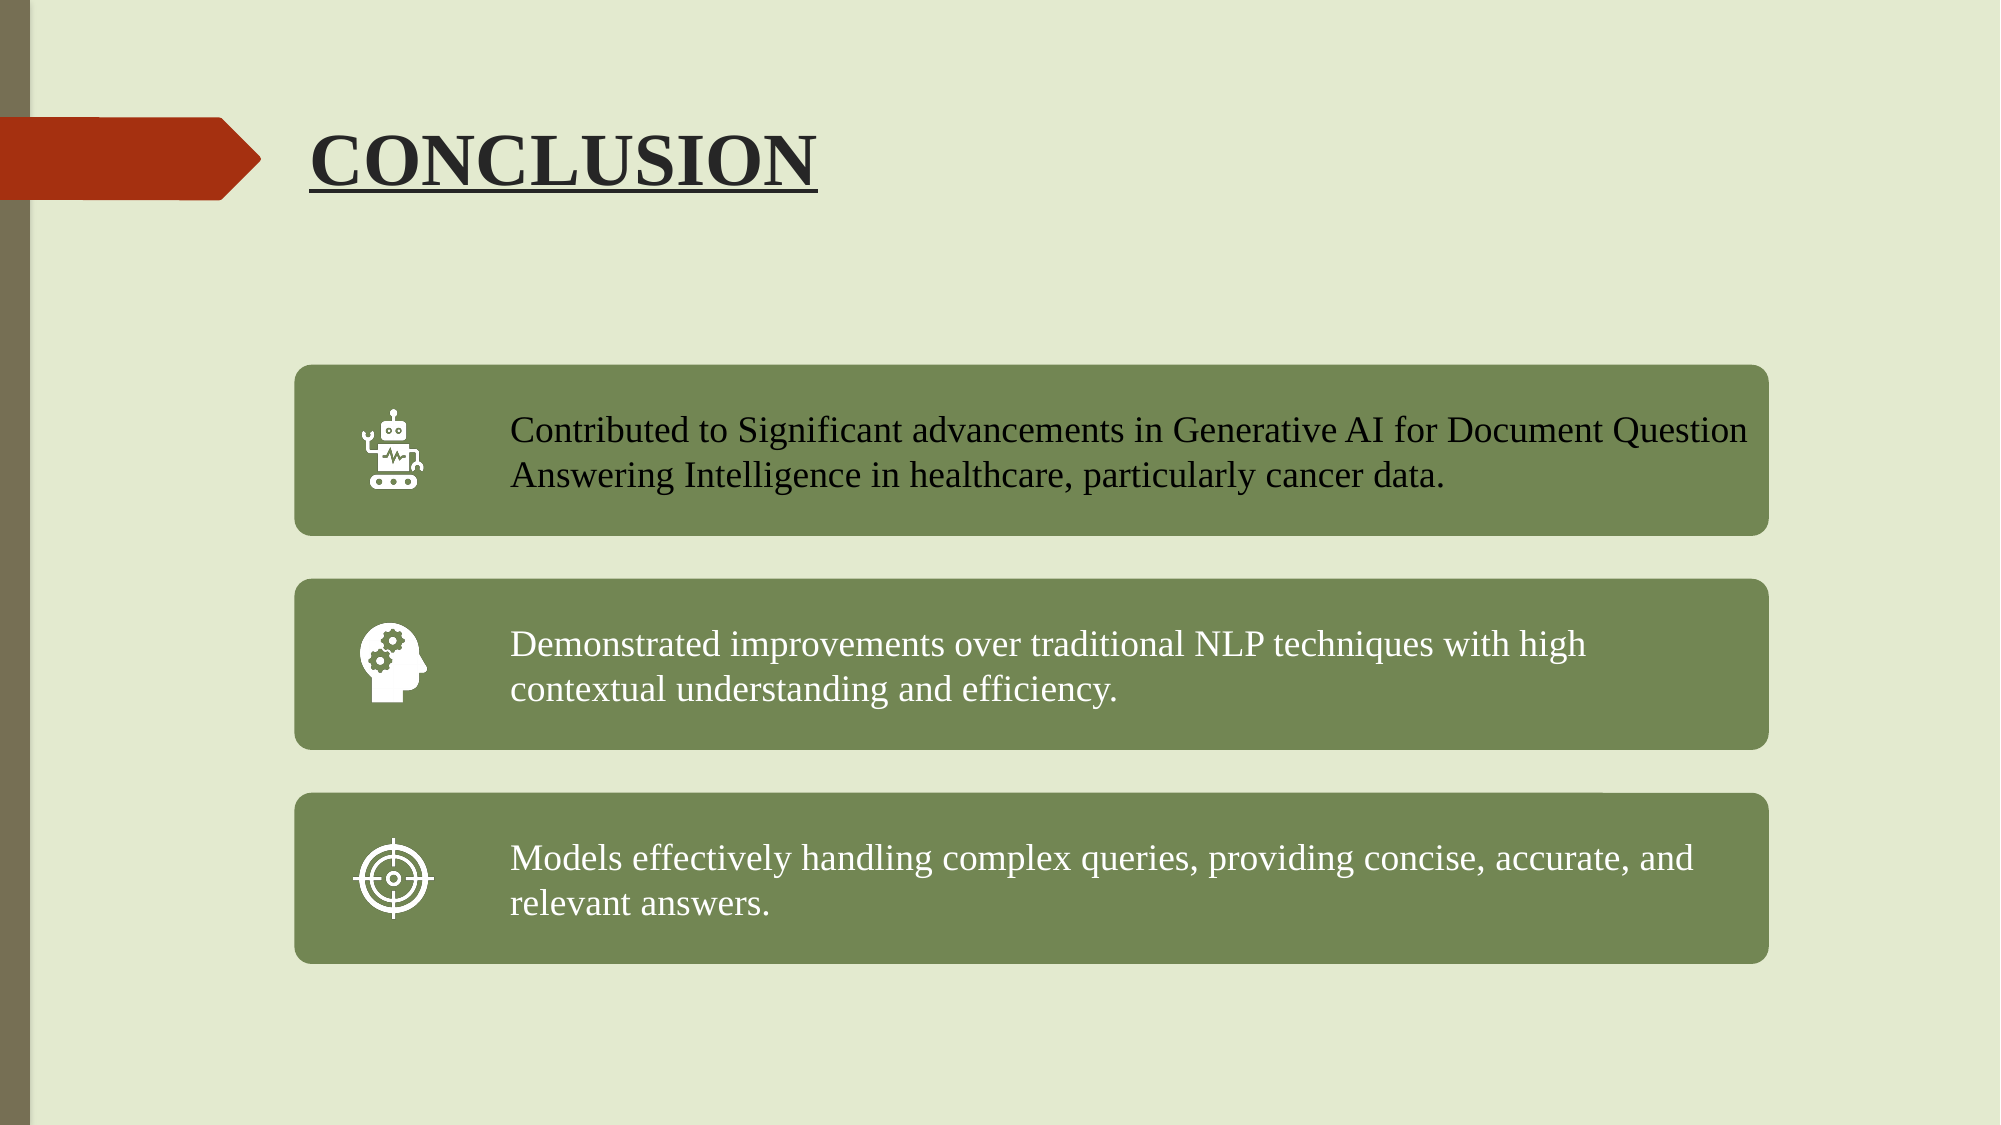

# CONCLUSION

Contributed to Significant advancements in Generative AI for Document Question Answering Intelligence in healthcare, particularly cancer data.
Demonstrated improvements over traditional NLP techniques with high contextual understanding and efficiency.
Models effectively handling complex queries, providing concise, accurate, and relevant answers.